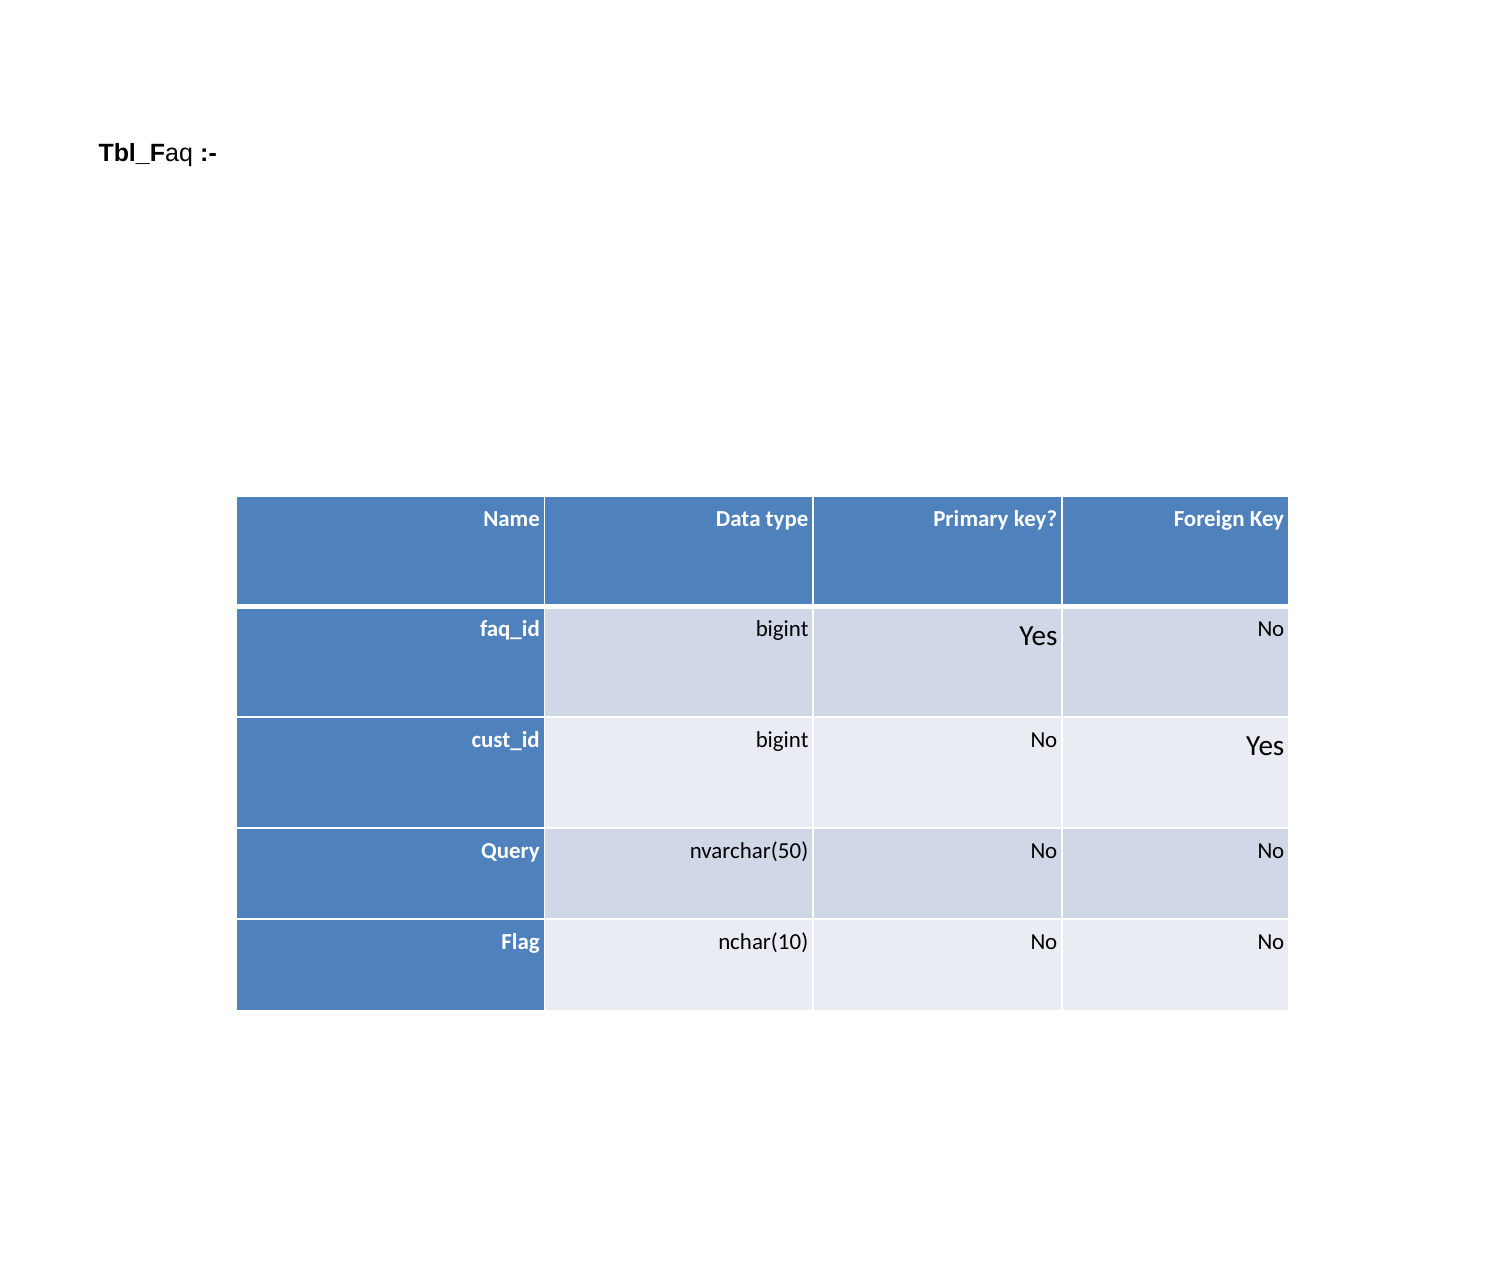

Tbl_Faq :-

| Name | Data type | Primary key? | Foreign Key |
| --- | --- | --- | --- |
| faq\_id | bigint | Yes | No |
| cust\_id | bigint | No | Yes |
| Query | nvarchar(50) | No | No |
| Flag | nchar(10) | No | No |